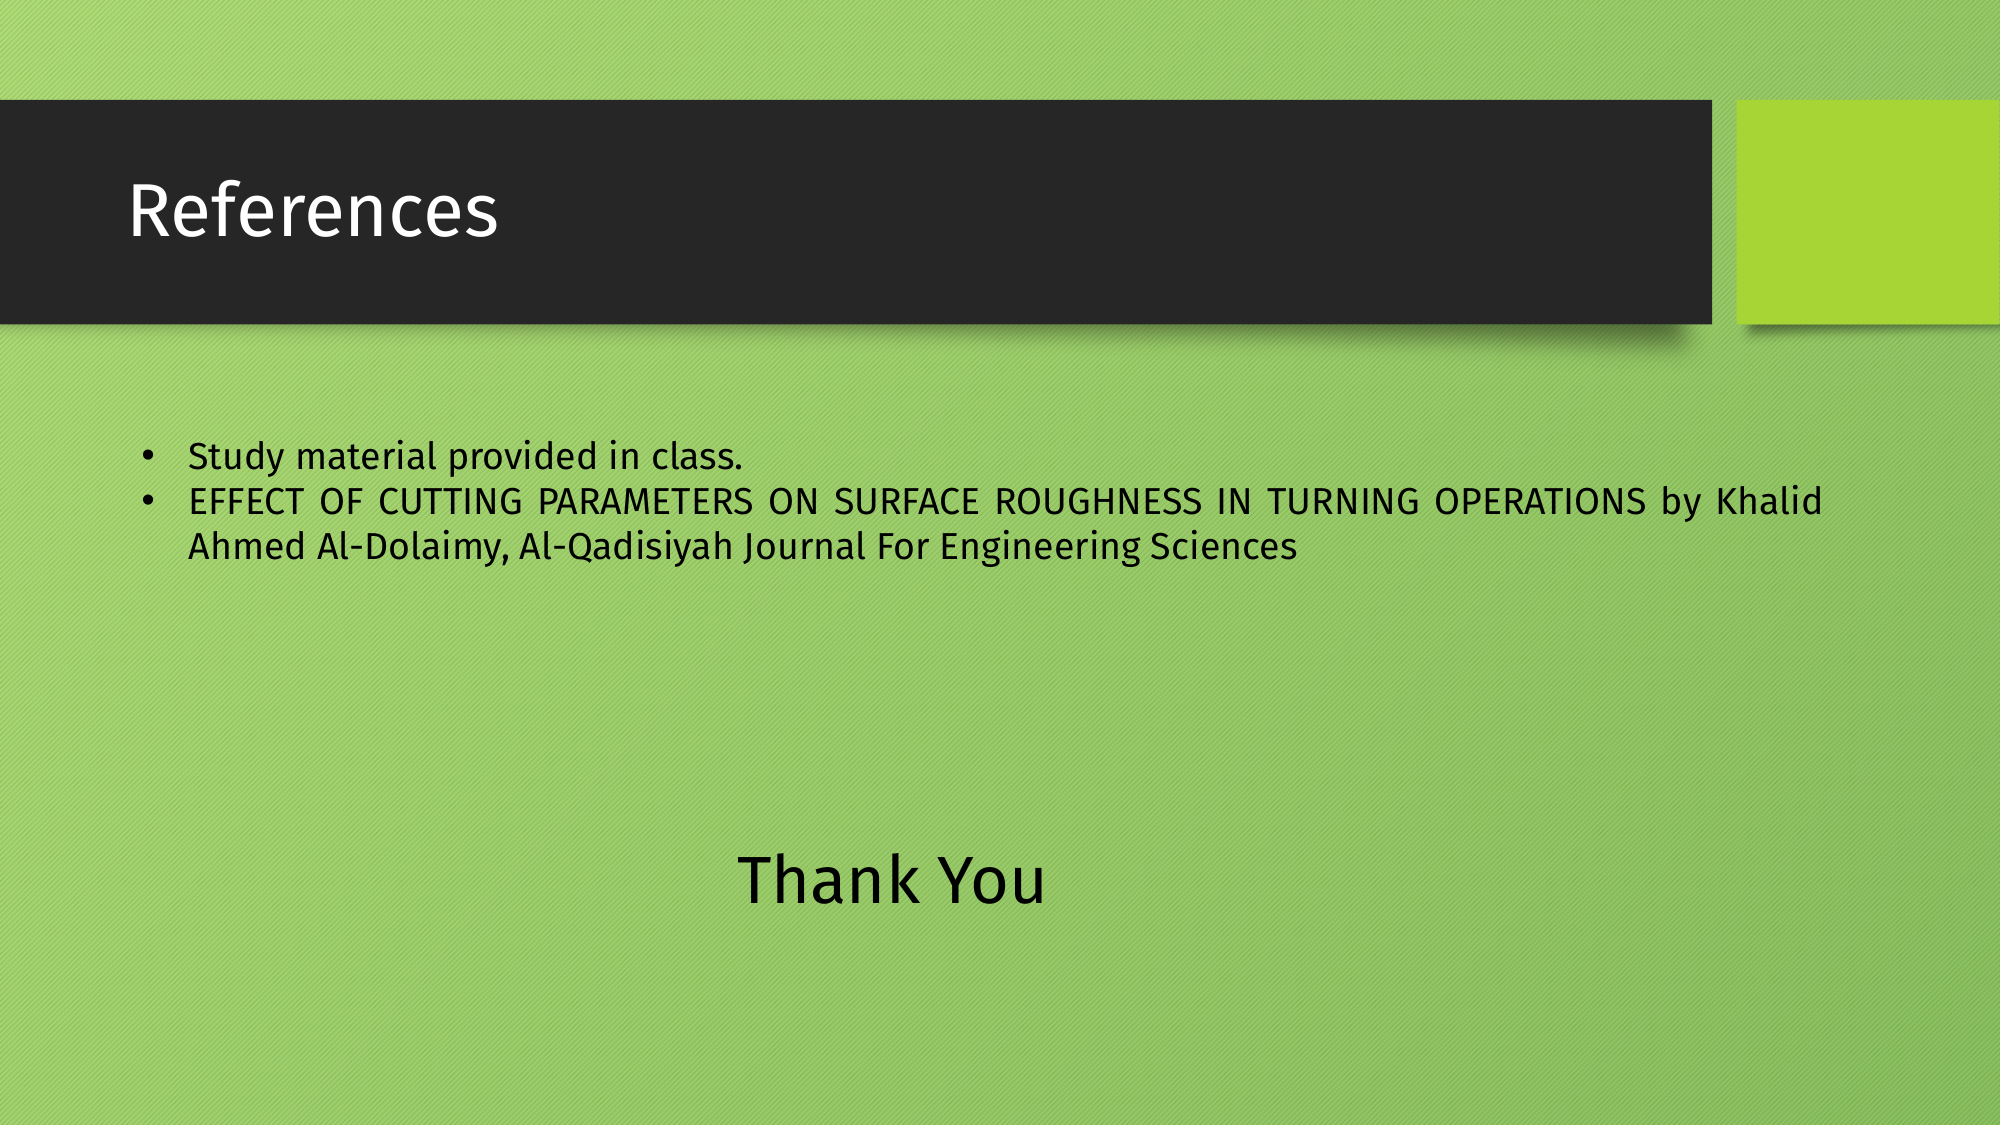

# References
Study material provided in class.
EFFECT OF CUTTING PARAMETERS ON SURFACE ROUGHNESS IN TURNING OPERATIONS by Khalid Ahmed Al-Dolaimy, Al-Qadisiyah Journal For Engineering Sciences

                                                          Thank You